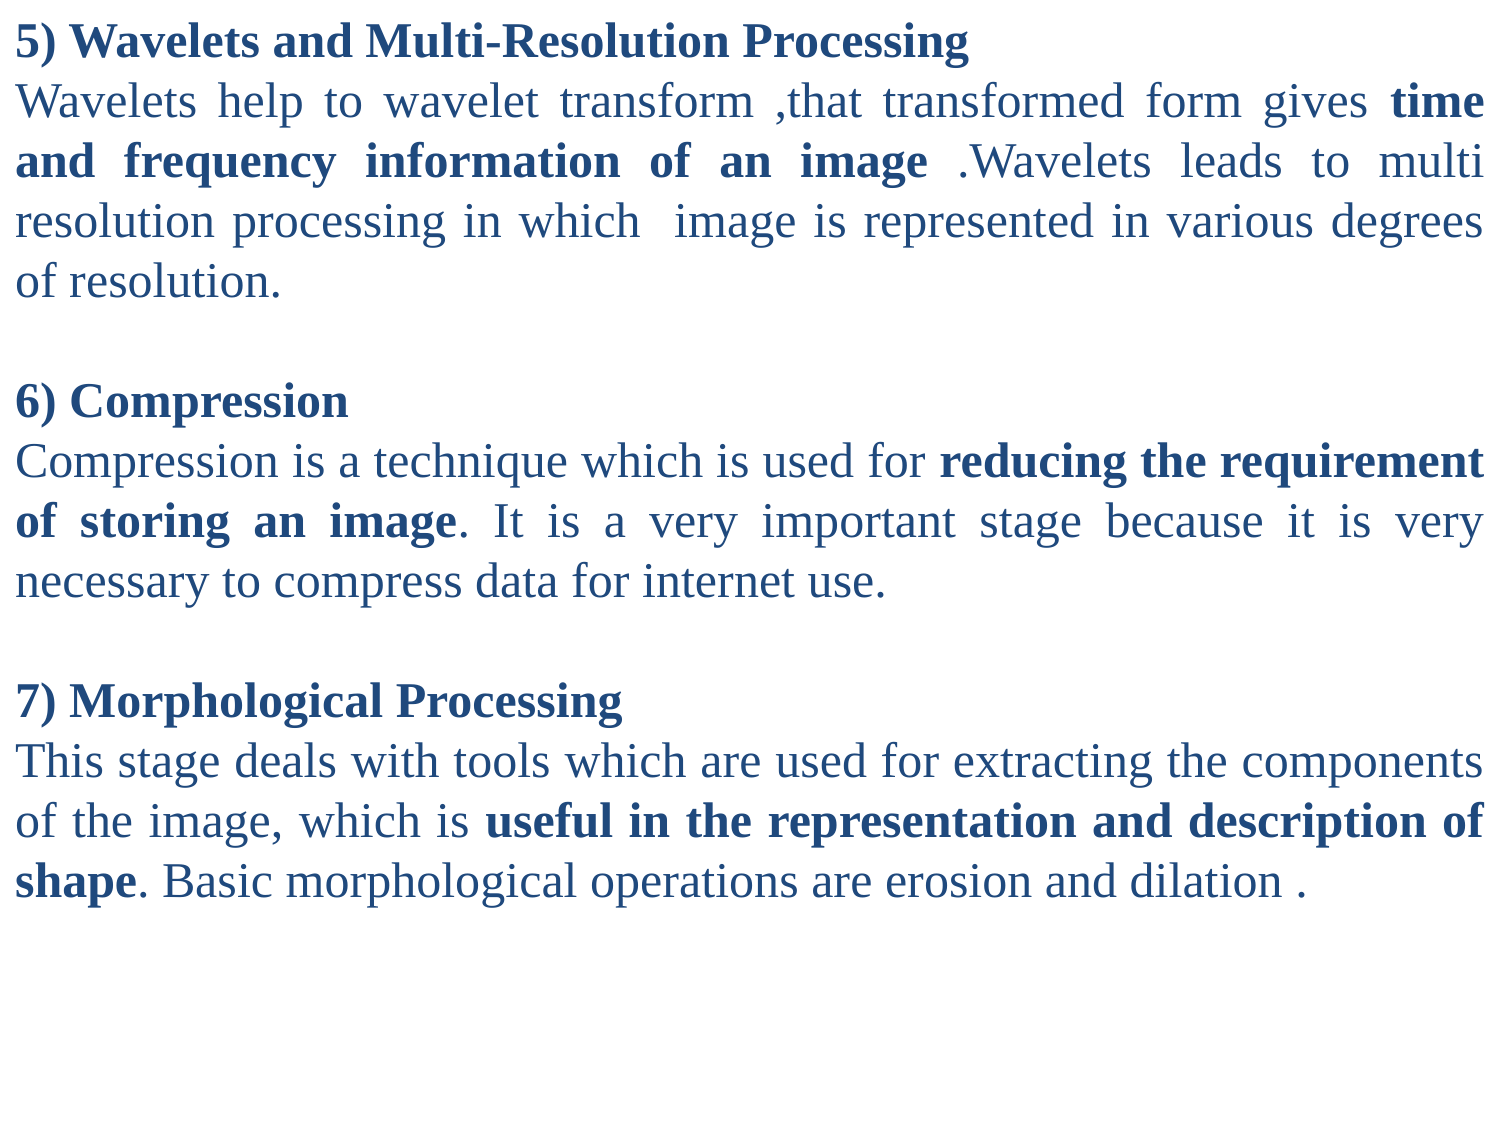

5) Wavelets and Multi-Resolution Processing
Wavelets help to wavelet transform ,that transformed form gives time and frequency information of an image .Wavelets leads to multi resolution processing in which  image is represented in various degrees of resolution.

6) Compression
Compression is a technique which is used for reducing the requirement of storing an image. It is a very important stage because it is very necessary to compress data for internet use.

7) Morphological Processing
This stage deals with tools which are used for extracting the components of the image, which is useful in the representation and description of shape. Basic morphological operations are erosion and dilation .